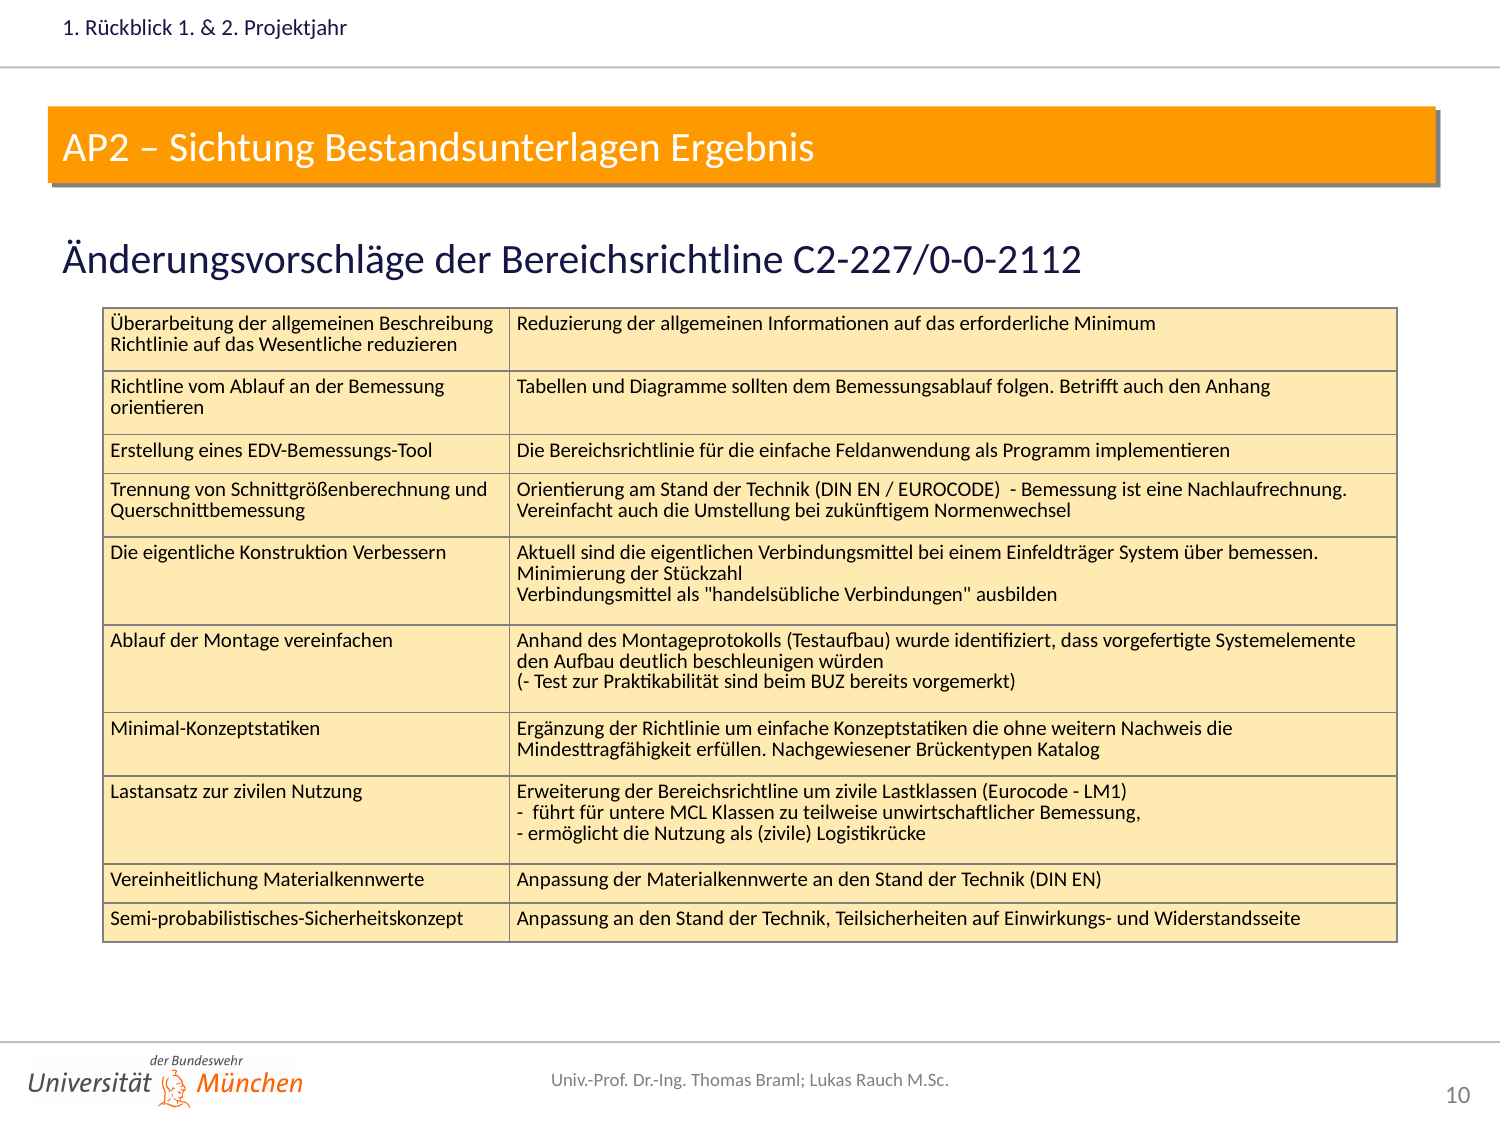

1. Rückblick 1. & 2. Projektjahr
AP2 – Sichtung Bestandsunterlagen Ergebnis
Änderungsvorschläge der Bereichsrichtline C2-227/0-0-2112

| Überarbeitung der allgemeinen Beschreibung Richtlinie auf das Wesentliche reduzieren | Reduzierung der allgemeinen Informationen auf das erforderliche Minimum |
| --- | --- |
| Richtline vom Ablauf an der Bemessung orientieren | Tabellen und Diagramme sollten dem Bemessungsablauf folgen. Betrifft auch den Anhang |
| Erstellung eines EDV-Bemessungs-Tool | Die Bereichsrichtlinie für die einfache Feldanwendung als Programm implementieren |
| Trennung von Schnittgrößenberechnung und Querschnittbemessung | Orientierung am Stand der Technik (DIN EN / EUROCODE) - Bemessung ist eine Nachlaufrechnung. Vereinfacht auch die Umstellung bei zukünftigem Normenwechsel |
| Die eigentliche Konstruktion Verbessern | Aktuell sind die eigentlichen Verbindungsmittel bei einem Einfeldträger System über bemessen. Minimierung der Stückzahl Verbindungsmittel als "handelsübliche Verbindungen" ausbilden |
| Ablauf der Montage vereinfachen | Anhand des Montageprotokolls (Testaufbau) wurde identifiziert, dass vorgefertigte Systemelemente den Aufbau deutlich beschleunigen würden (- Test zur Praktikabilität sind beim BUZ bereits vorgemerkt) |
| Minimal-Konzeptstatiken | Ergänzung der Richtlinie um einfache Konzeptstatiken die ohne weitern Nachweis die Mindesttragfähigkeit erfüllen. Nachgewiesener Brückentypen Katalog |
| Lastansatz zur zivilen Nutzung | Erweiterung der Bereichsrichtline um zivile Lastklassen (Eurocode - LM1) - führt für untere MCL Klassen zu teilweise unwirtschaftlicher Bemessung, - ermöglicht die Nutzung als (zivile) Logistikrücke |
| Vereinheitlichung Materialkennwerte | Anpassung der Materialkennwerte an den Stand der Technik (DIN EN) |
| Semi-probabilistisches-Sicherheitskonzept | Anpassung an den Stand der Technik, Teilsicherheiten auf Einwirkungs- und Widerstandsseite |